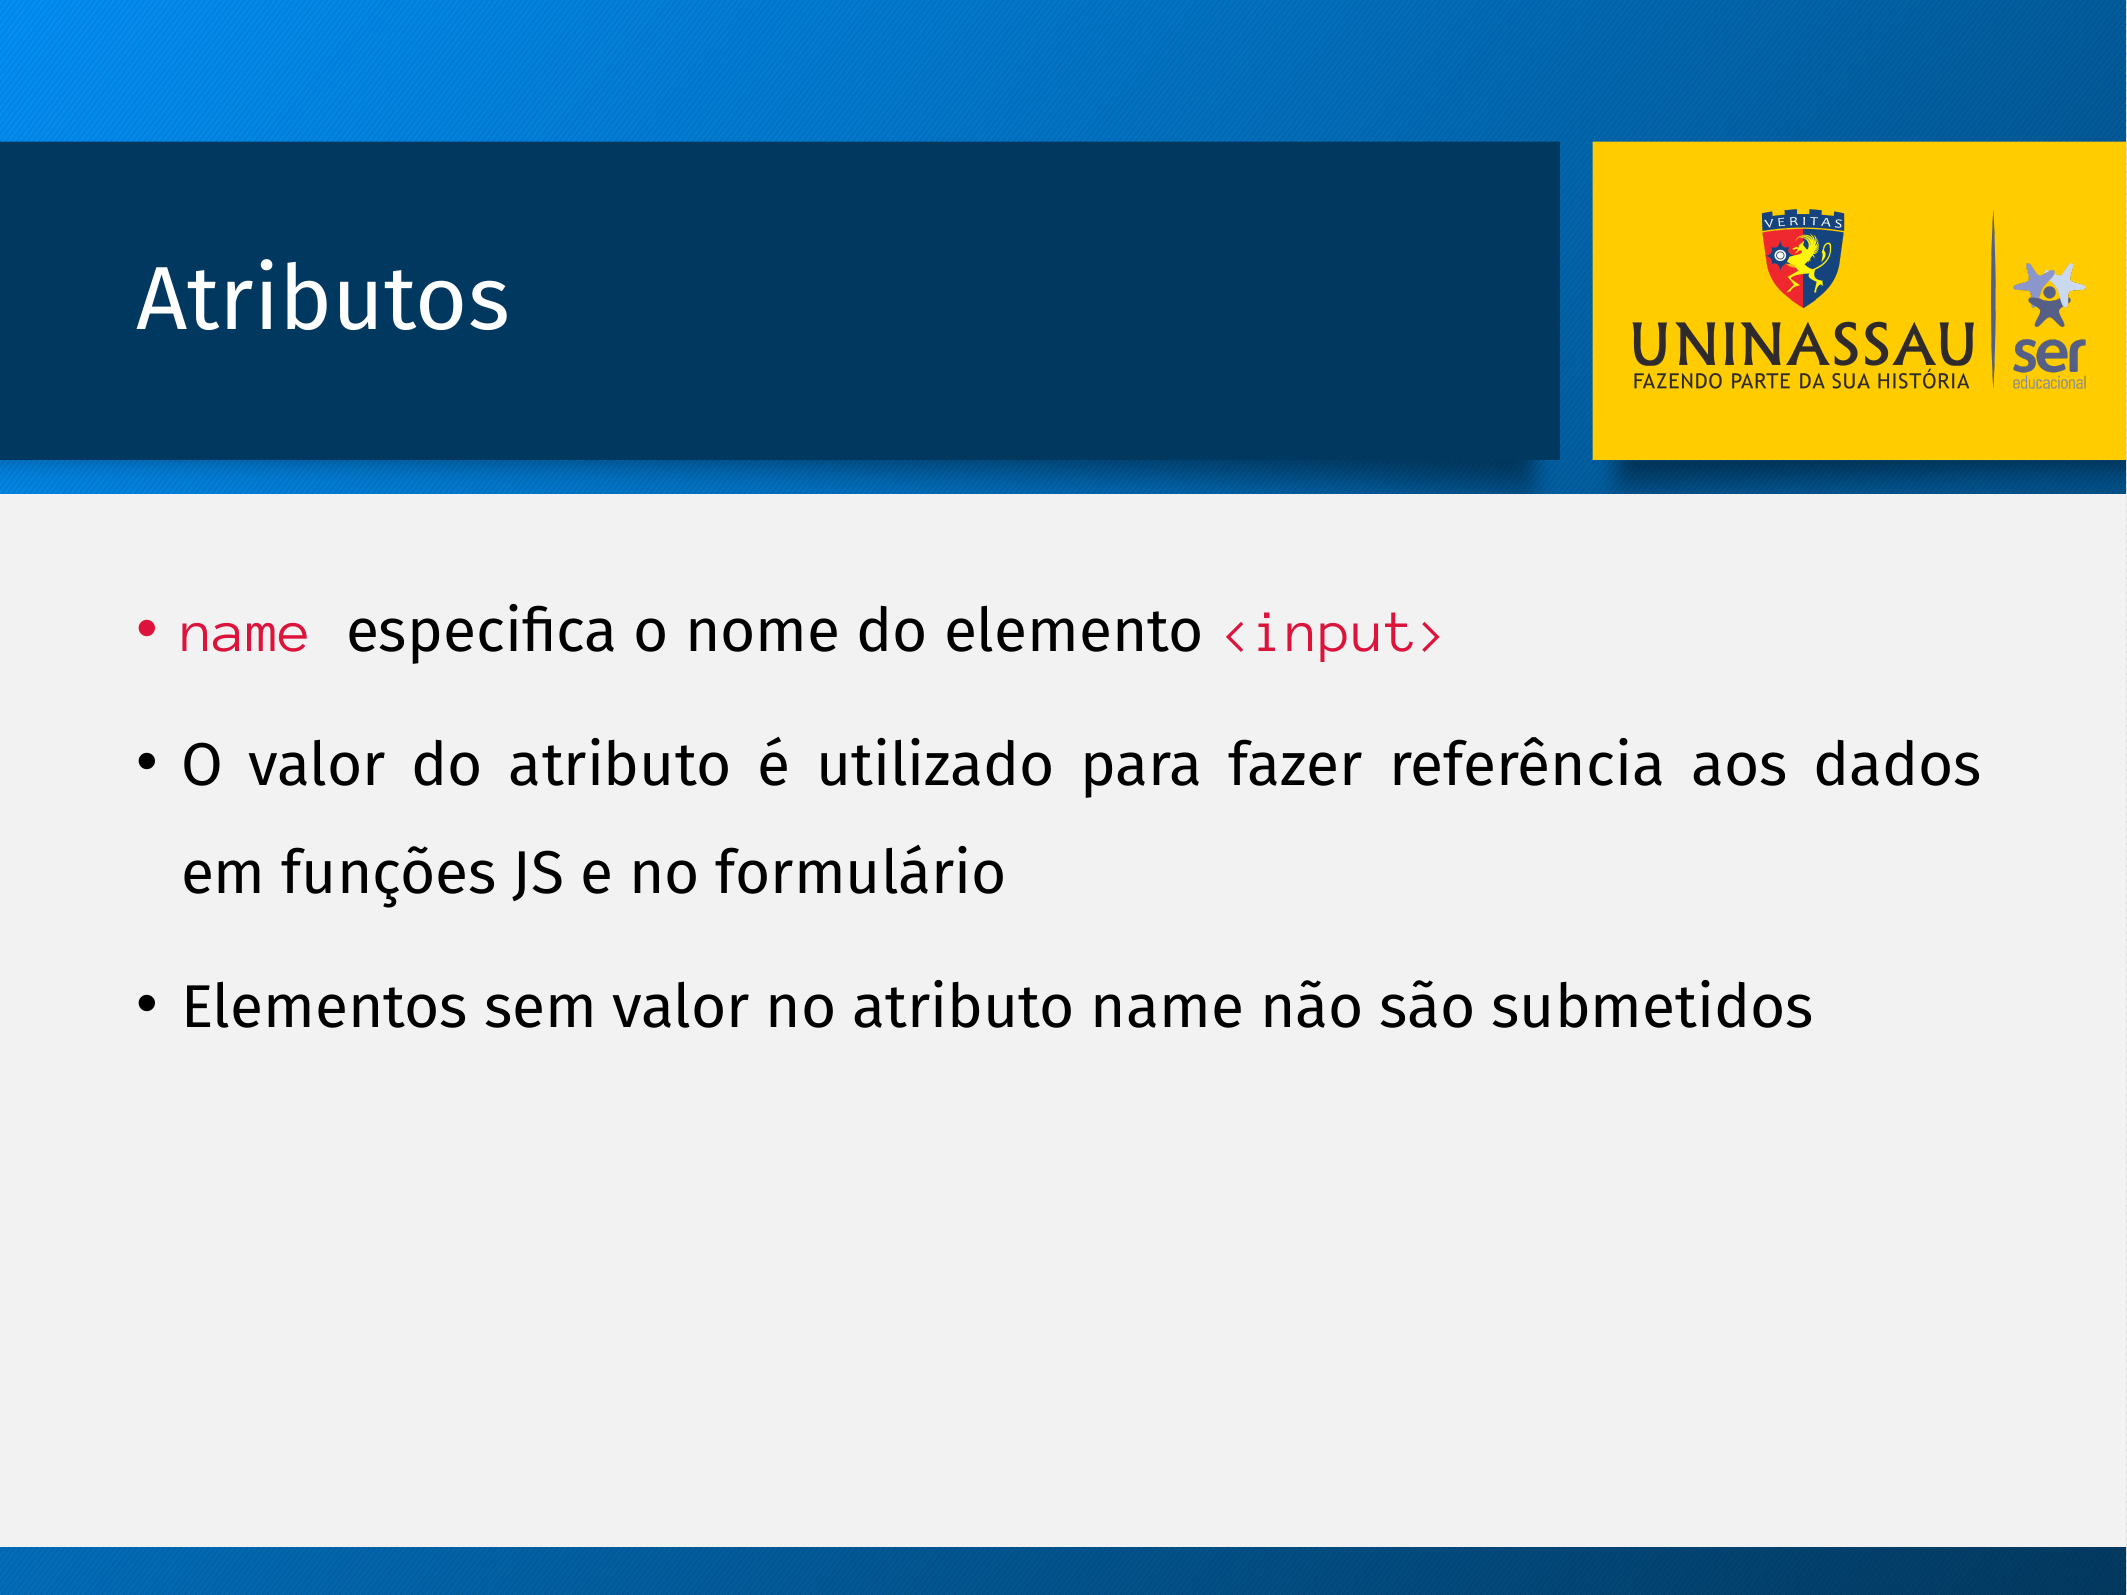

# Atributos
name especifica o nome do elemento <input>
O valor do atributo é utilizado para fazer referência aos dados em funções JS e no formulário
Elementos sem valor no atributo name não são submetidos